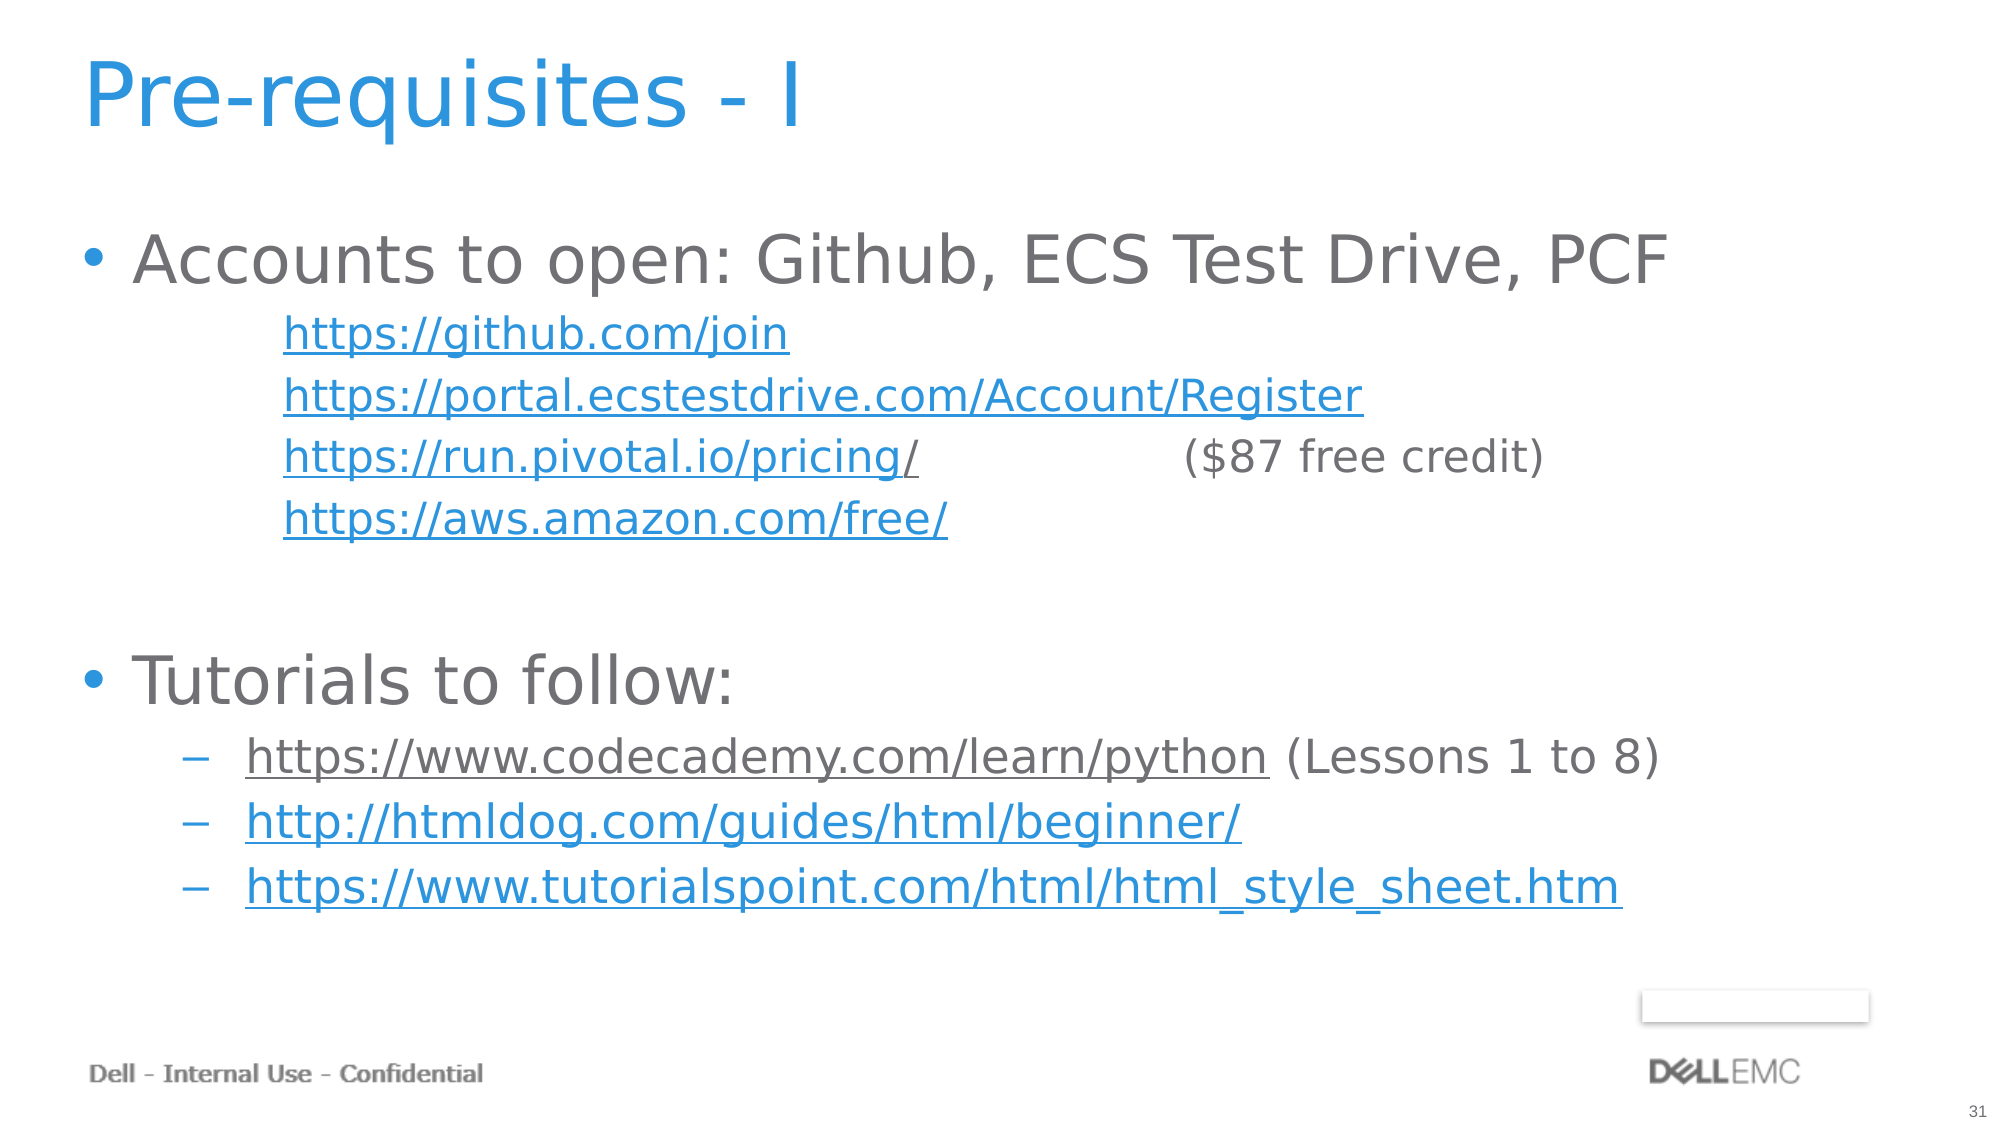

# Pre-requisites - I
Accounts to open: Github, ECS Test Drive, PCF
https://github.com/join
https://portal.ecstestdrive.com/Account/Register
https://run.pivotal.io/pricing/		($87 free credit)
https://aws.amazon.com/free/

Tutorials to follow:
https://www.codecademy.com/learn/python (Lessons 1 to 8)
http://htmldog.com/guides/html/beginner/
https://www.tutorialspoint.com/html/html_style_sheet.htm